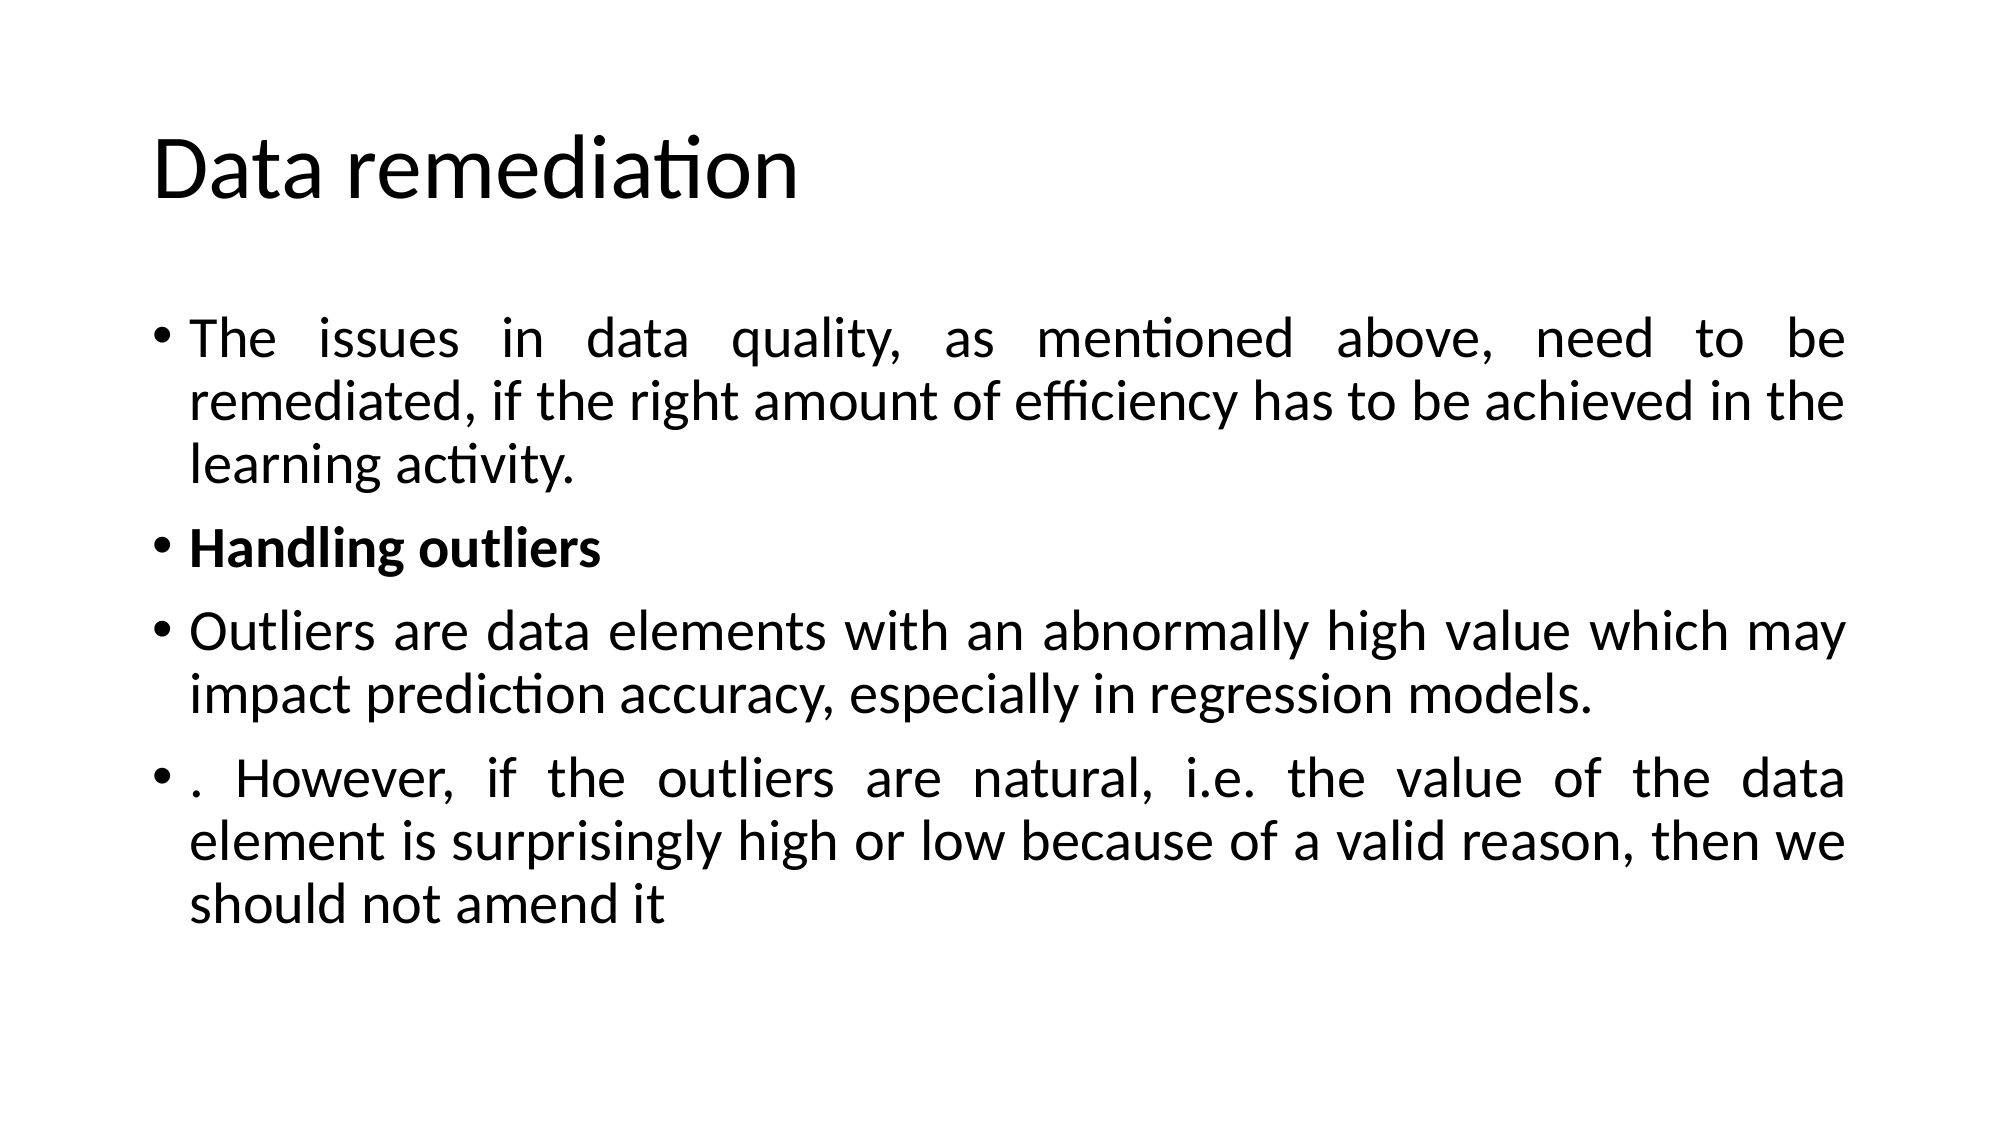

# Data remediation
The issues in data quality, as mentioned above, need to be remediated, if the right amount of efficiency has to be achieved in the learning activity.
Handling outliers
Outliers are data elements with an abnormally high value which may impact prediction accuracy, especially in regression models.
. However, if the outliers are natural, i.e. the value of the data element is surprisingly high or low because of a valid reason, then we should not amend it